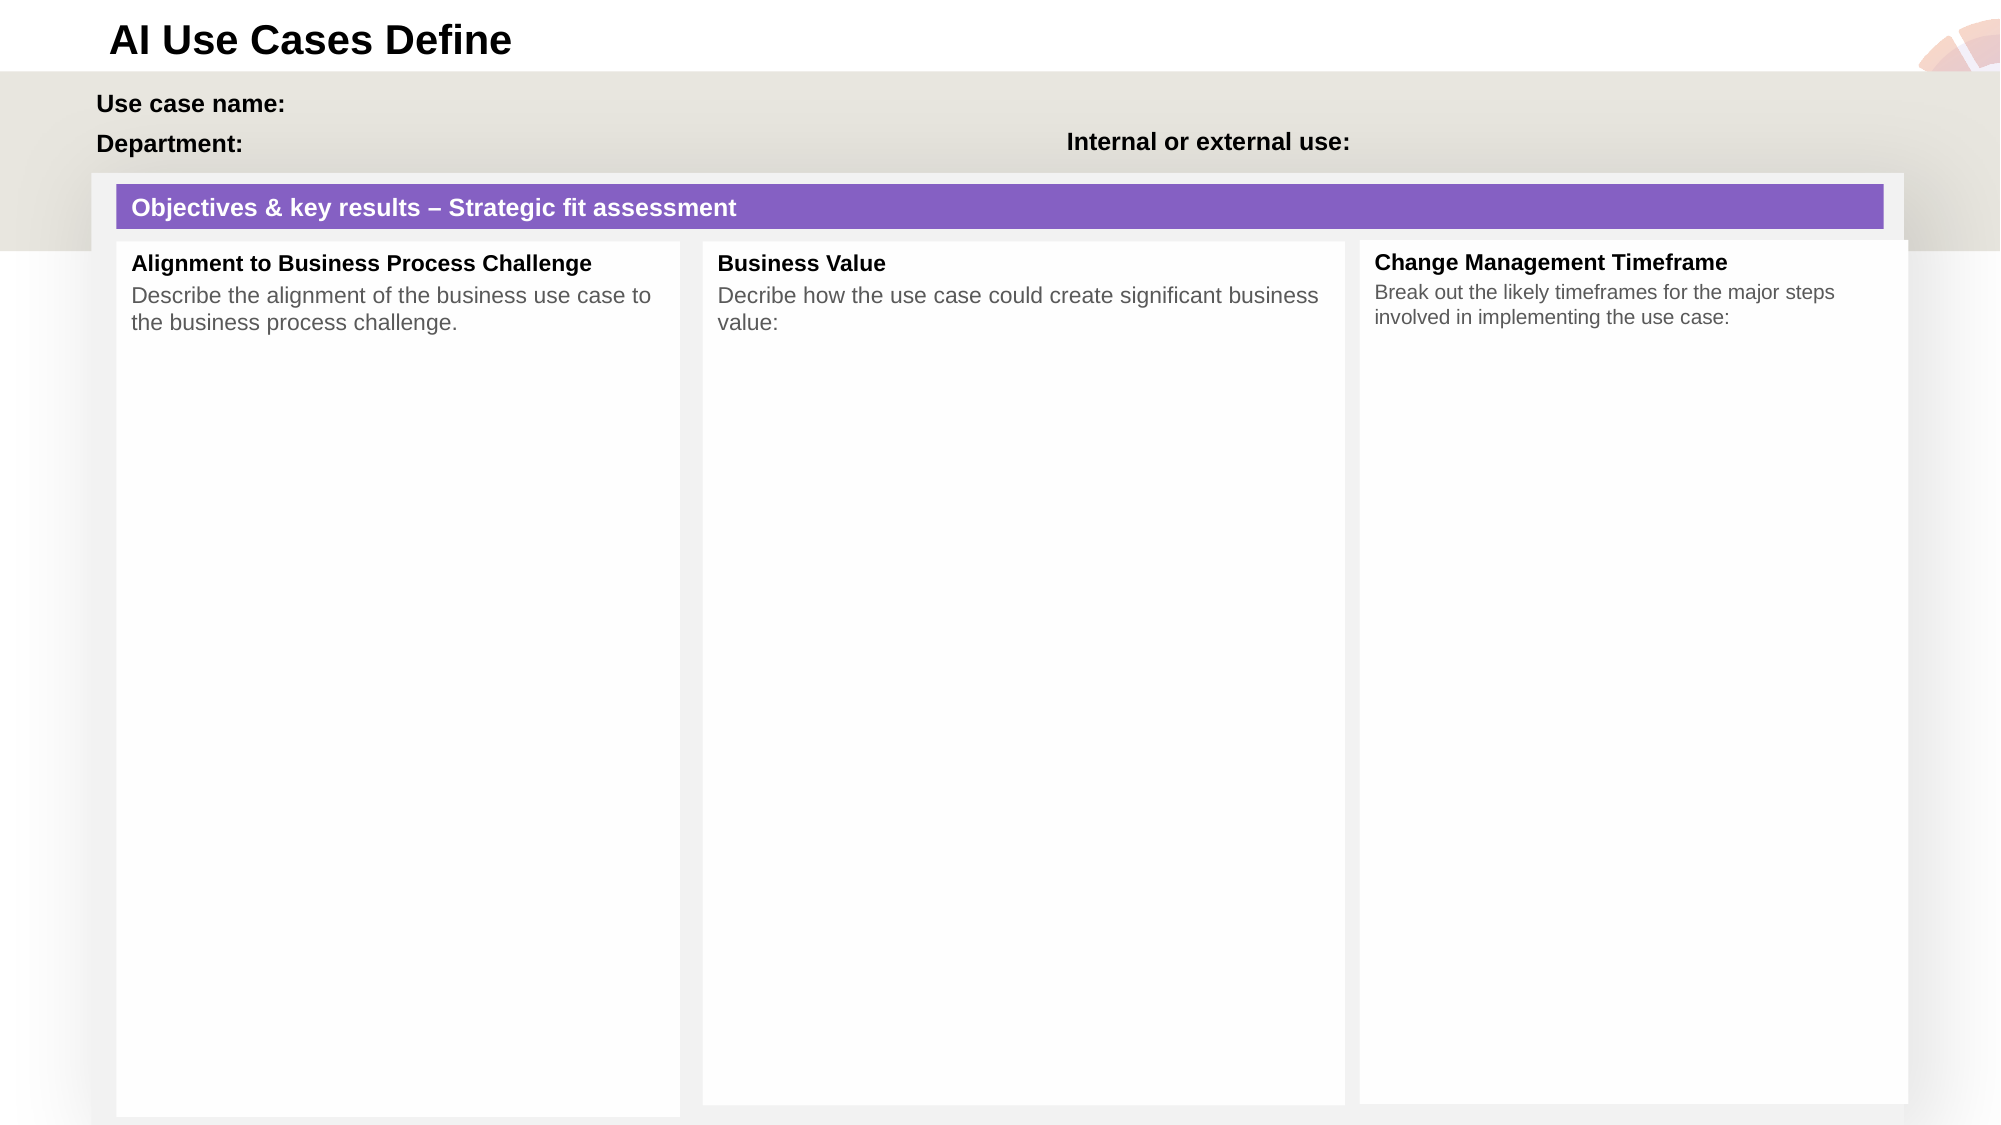

AI Use Cases Define

Use case name:
Department:
Internal or external use:

Objectives & key results – Strategic fit assessment
Change Management Timeframe
Break out the likely timeframes for the major steps involved in implementing the use case:
Business Value
Decribe how the use case could create significant business value:
Alignment to Business Process Challenge
Describe the alignment of the business use case to the business process challenge.